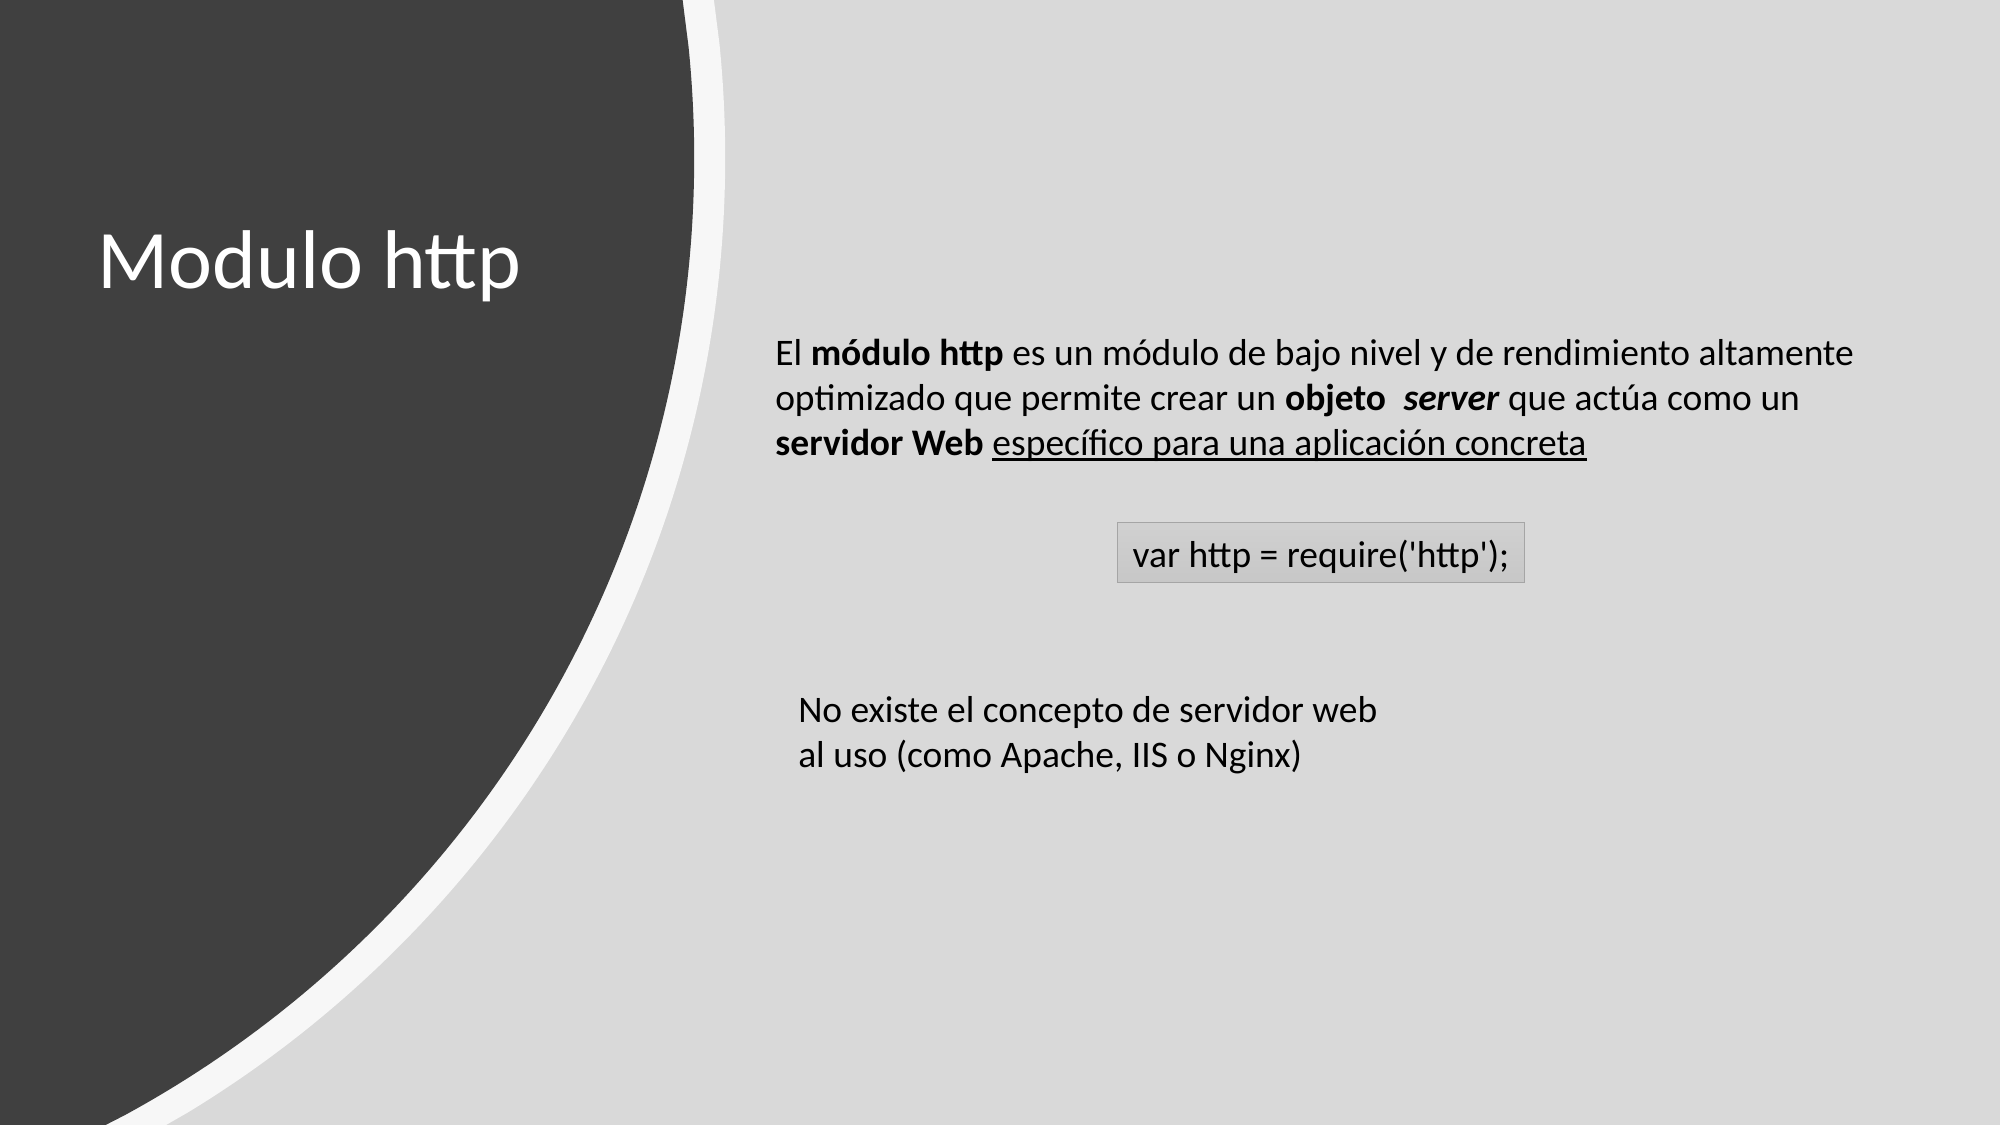

# Modulo http
El módulo http es un módulo de bajo nivel y de rendimiento altamente optimizado que permite crear un objeto  server que actúa como un servidor Web específico para una aplicación concreta
var http = require('http');
No existe el concepto de servidor web al uso (como Apache, IIS o Nginx)